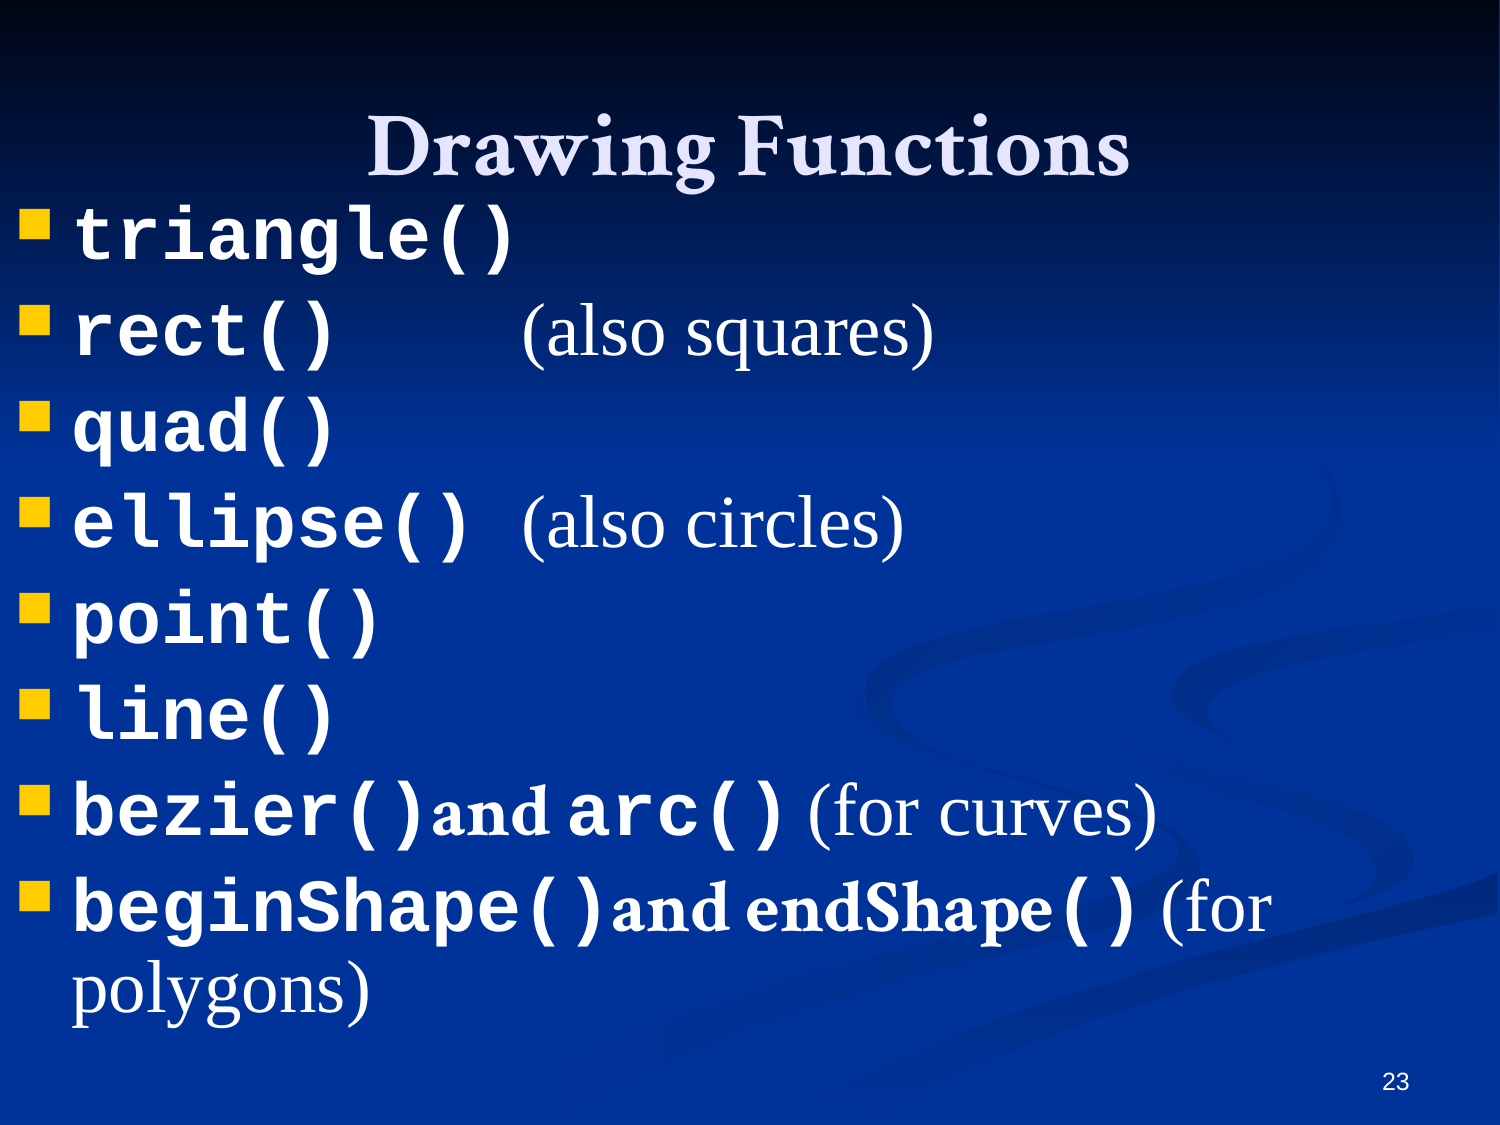

# Drawing Functions
triangle()
rect()    (also squares)
quad()
ellipse() (also circles)
point()
line()
bezier()and arc() (for curves)
beginShape()and endShape() (for polygons)

23